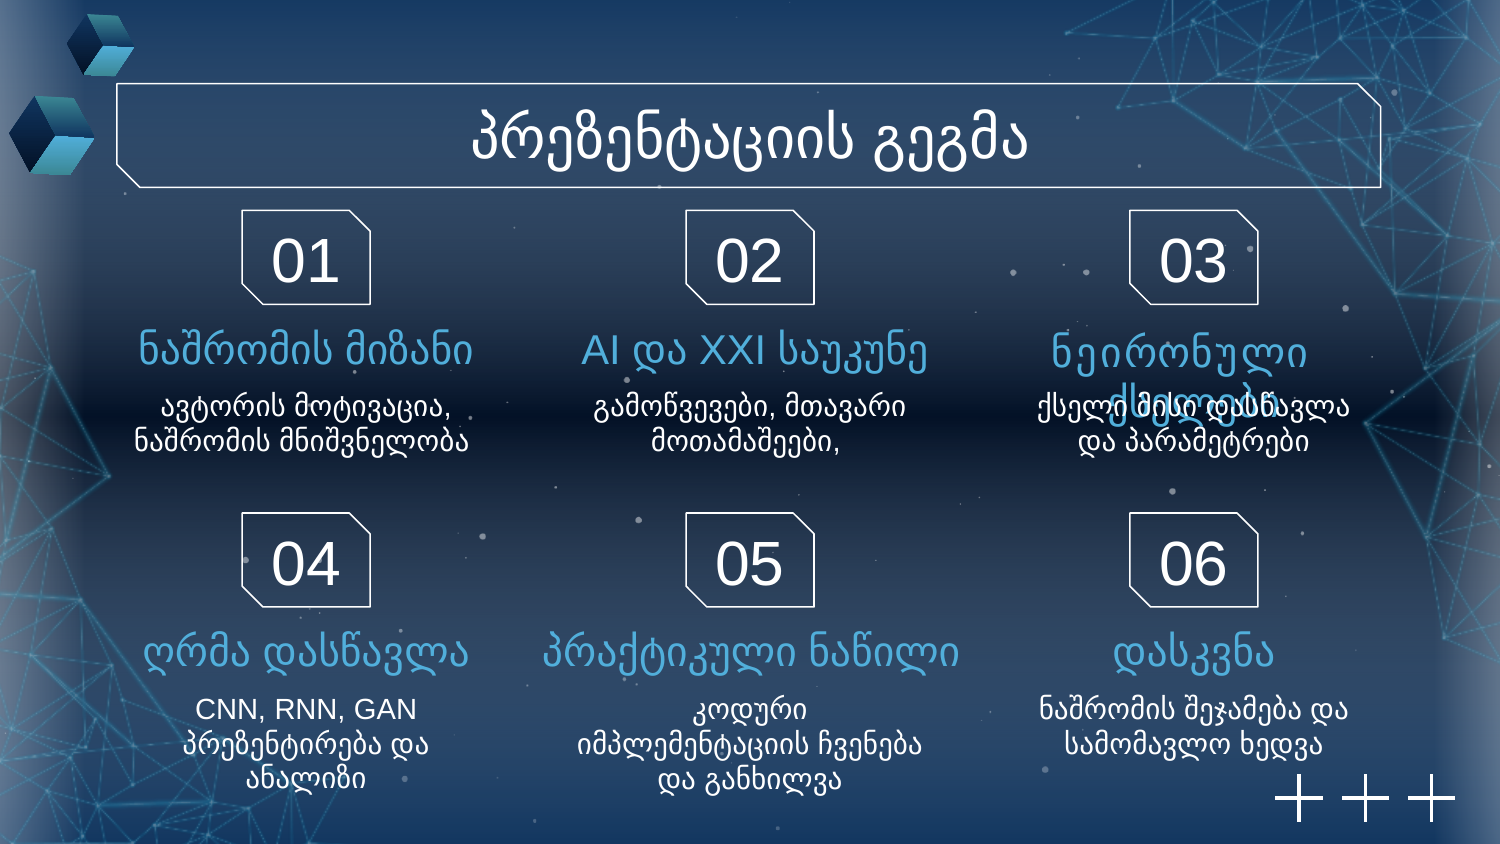

პრეზენტაციის გეგმა

01
02
03
AI და XXI საუკუნე
# ნაშრომის მიზანი
Ნნეირონული ქსელები
ავტორის მოტივაცია, ნაშრომის მნიშვნელობა
გამოწვევები, მთავარი მოთამაშეები,
ქსელი მისი დასწავლა და პარამეტრები

04
05
06
ღრმა დასწავლა
დასკვნა
პრაქტიკული ნაწილი
CNN, RNN, GAN პრეზენტირება და ანალიზი
ნაშრომის შეჯამება და სამომავლო ხედვა
კოდური იმპლემენტაციის ჩვენება და განხილვა